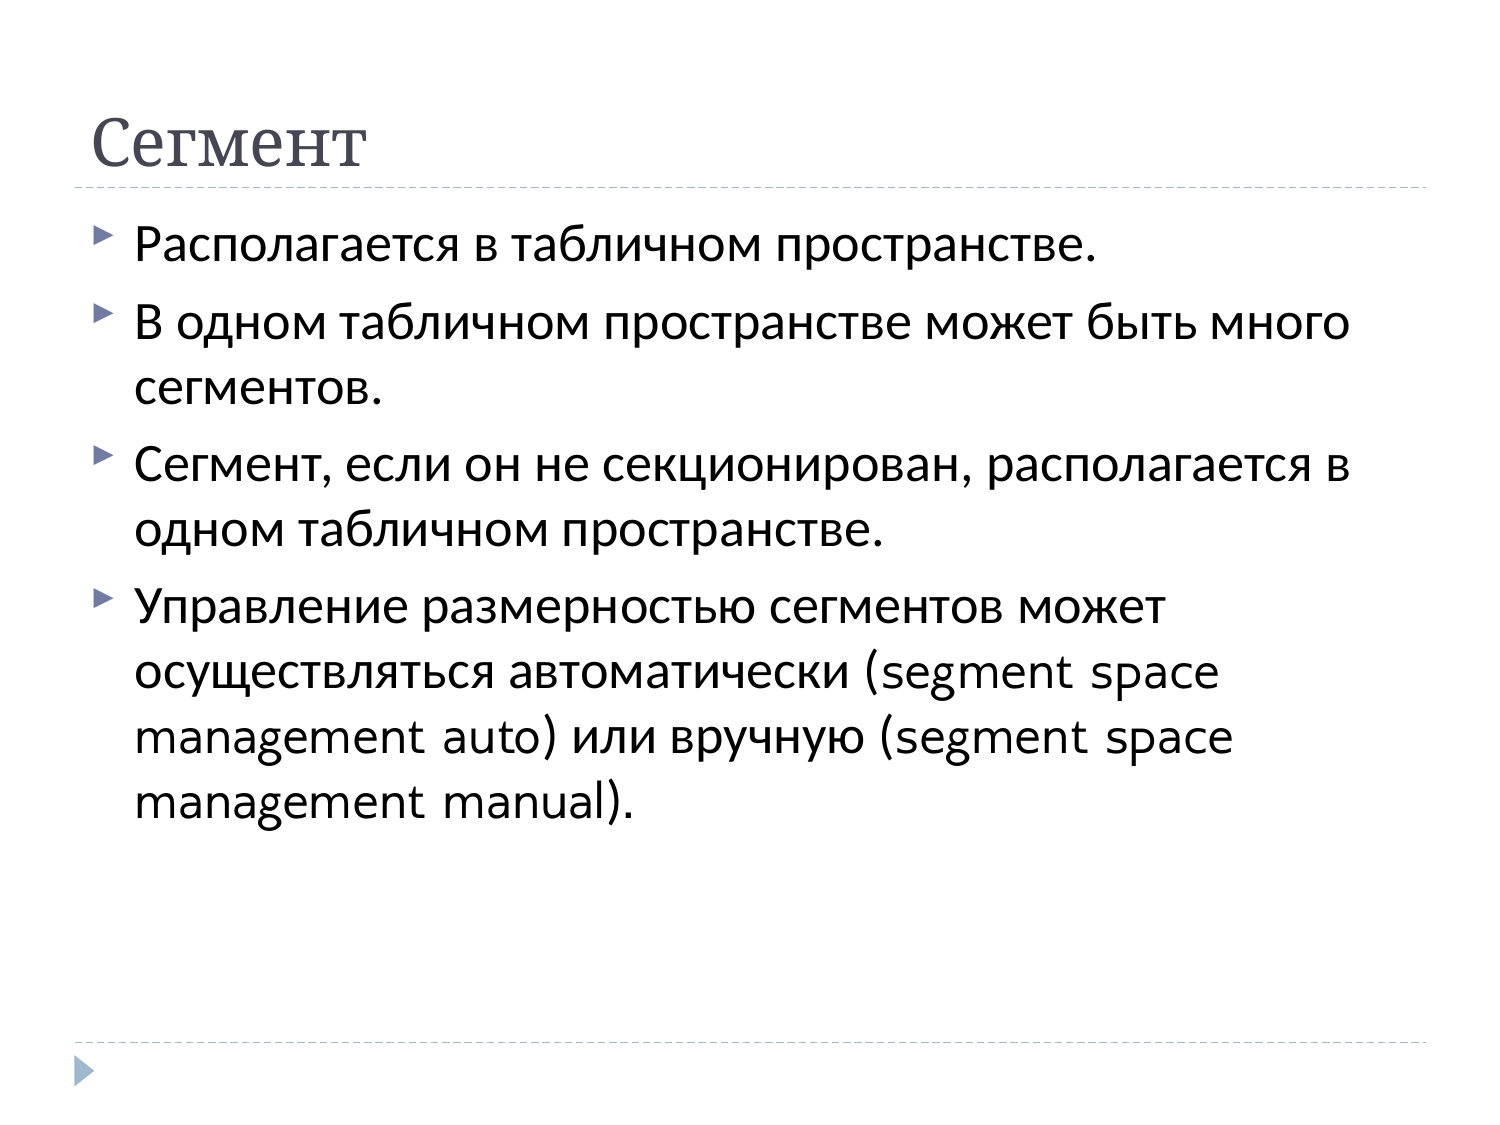

# Сегмент
Располагается в табличном пространстве.
В одном табличном пространстве может быть много сегментов.
Сегмент, если он не секционирован, располагается в одном табличном пространстве.
Управление размерностью сегментов может осуществляться автоматически (segment space management auto) или вручную (segment space management manual).